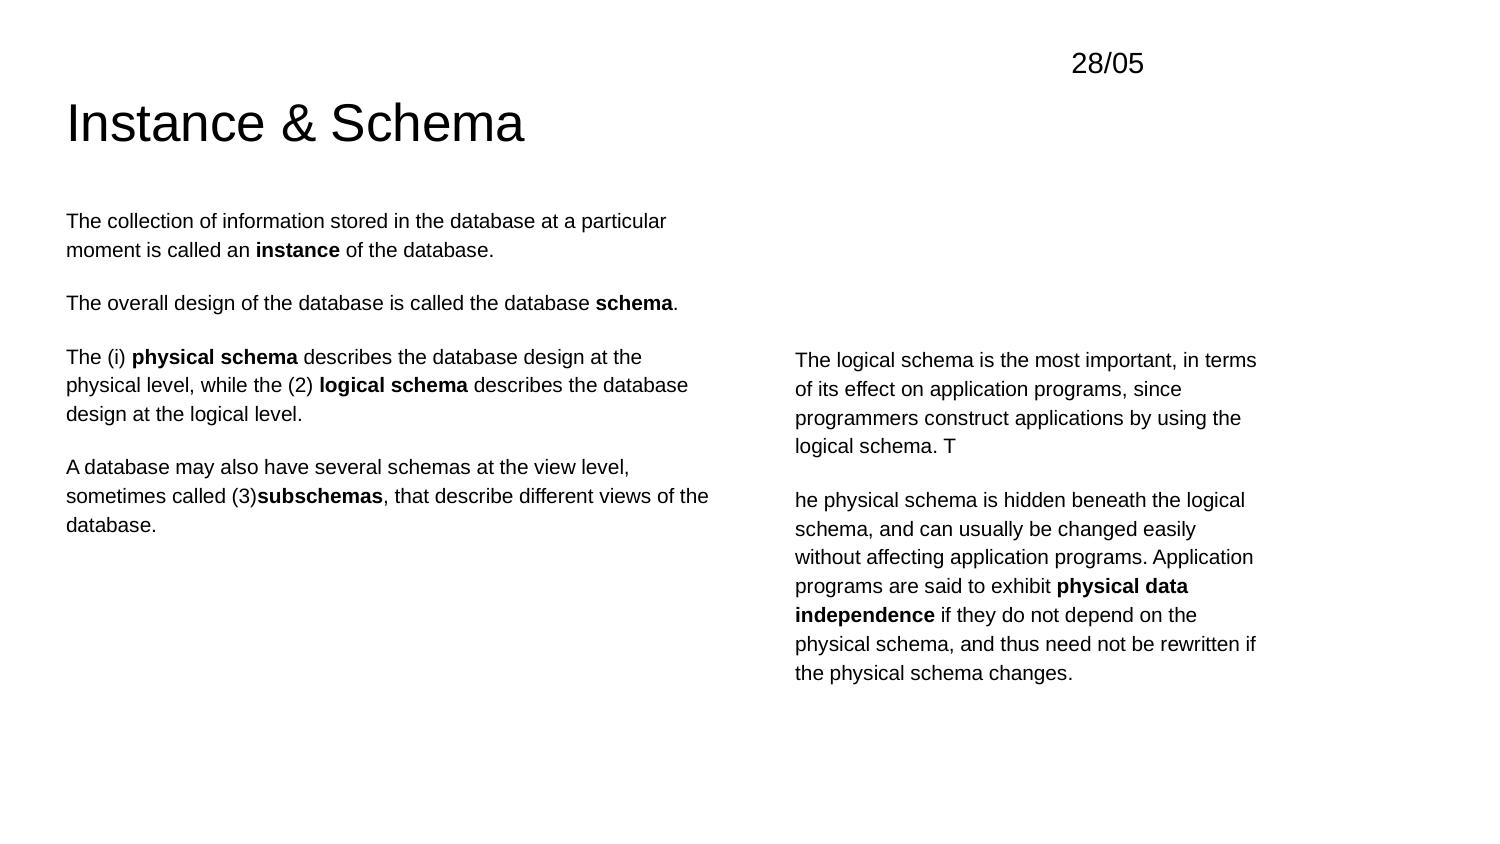

28/05
# Instance & Schema

The logical schema is the most important, in terms of its effect on application programs, since programmers construct applications by using the logical schema. T
he physical schema is hidden beneath the logical schema, and can usually be changed easily without affecting application programs. Application programs are said to exhibit physical data independence if they do not depend on the physical schema, and thus need not be rewritten if the physical schema changes.

The collection of information stored in the database at a particular moment is called an instance of the database.
The overall design of the database is called the database schema.
The (i) physical schema describes the database design at the physical level, while the (2) logical schema describes the database design at the logical level.
A database may also have several schemas at the view level, sometimes called (3)subschemas, that describe different views of the database.